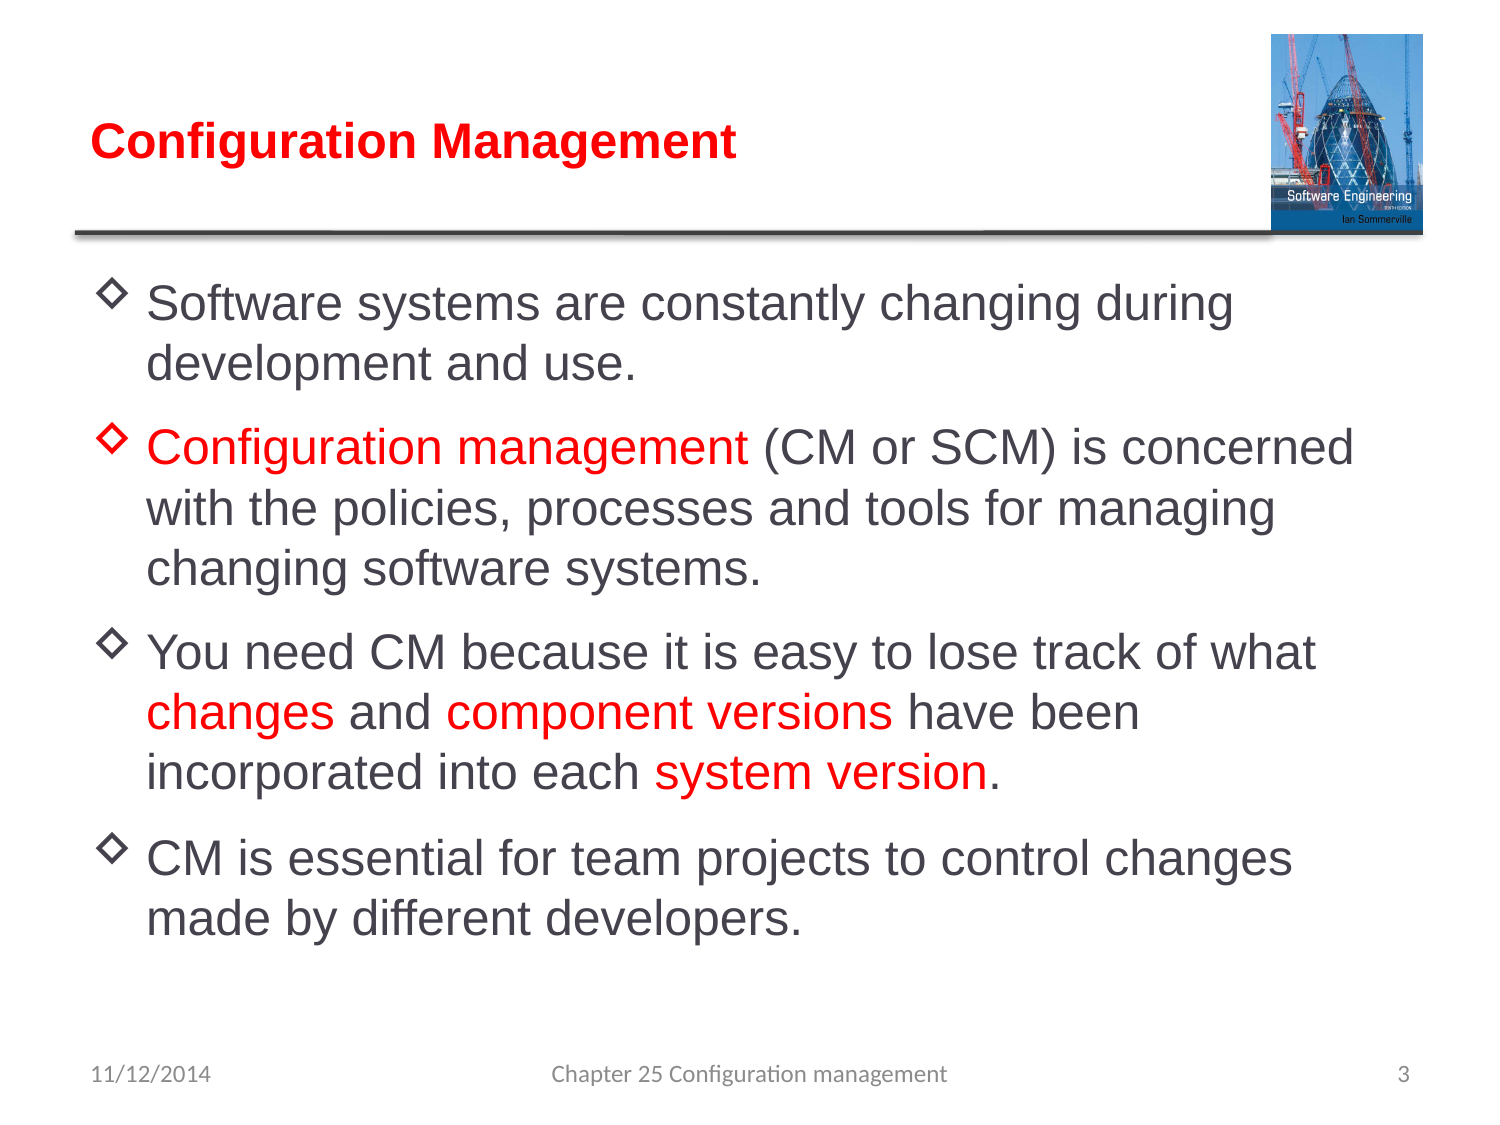

# Configuration Management
Software systems are constantly changing during development and use.
Configuration management (CM or SCM) is concerned with the policies, processes and tools for managing changing software systems.
You need CM because it is easy to lose track of what changes and component versions have been incorporated into each system version.
CM is essential for team projects to control changes made by different developers.
11/12/2014
Chapter 25 Configuration management
3